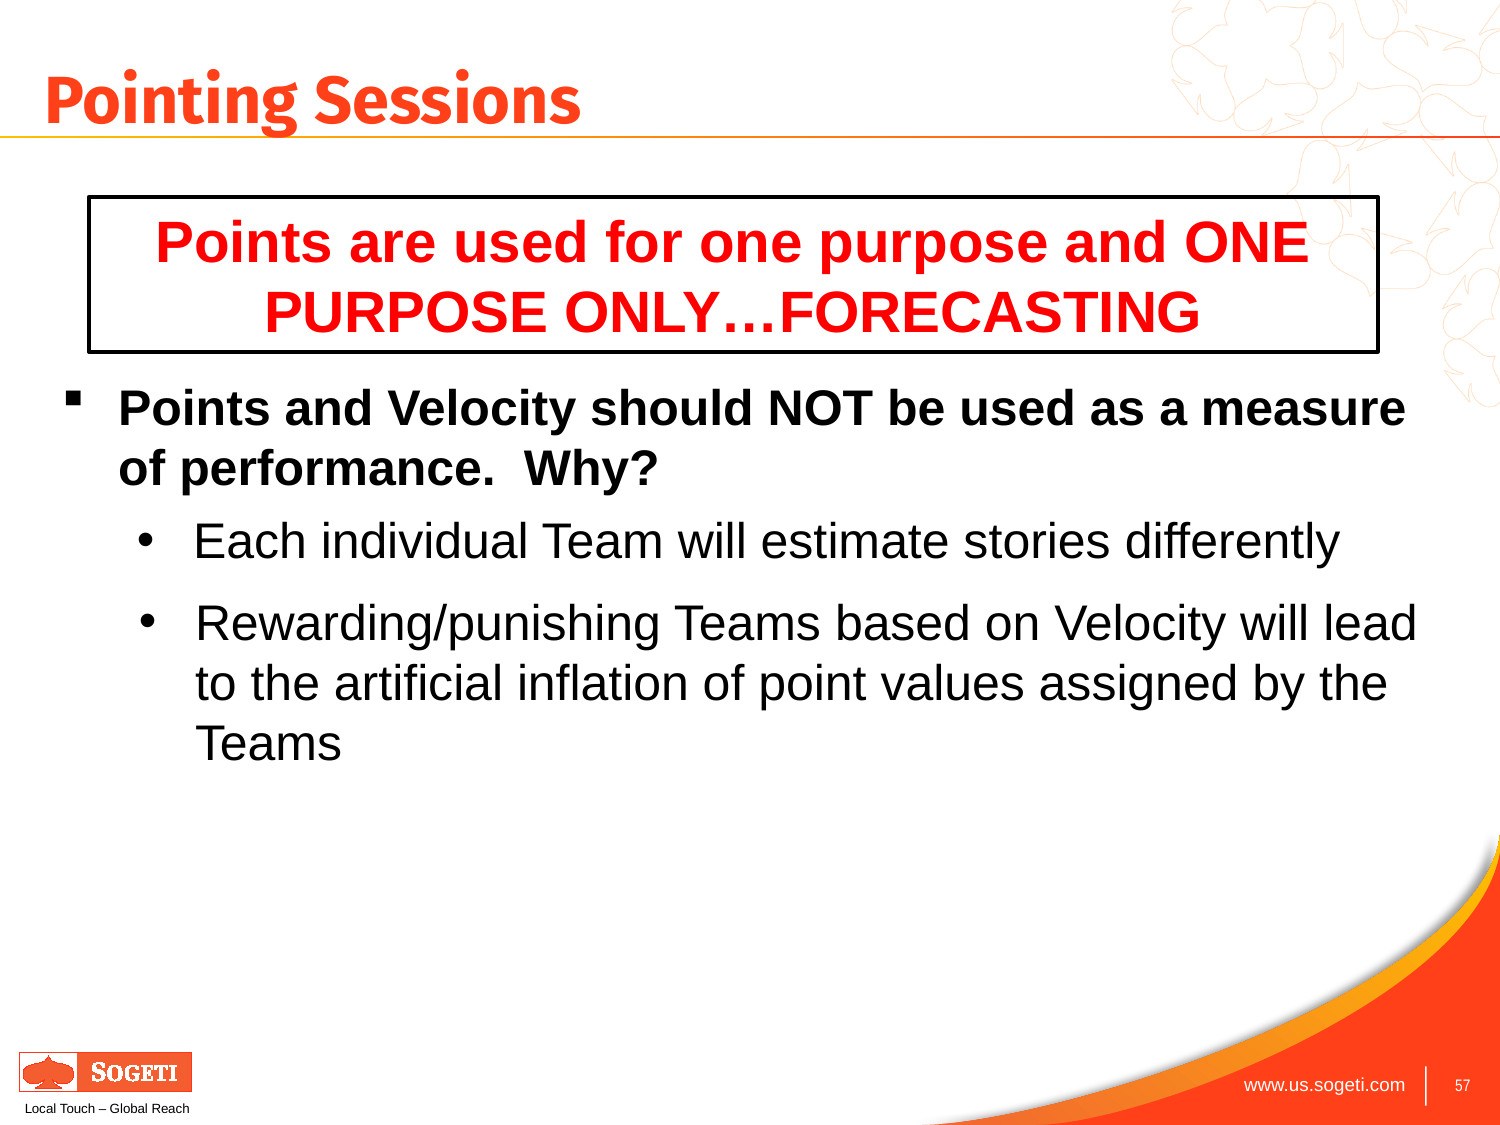

# Pointing Sessions
Points are used for one purpose and ONE PURPOSE ONLY…FORECASTING
Points and Velocity should NOT be used as a measure of performance.  Why?
Each individual Team will estimate stories differently
Rewarding/punishing Teams based on Velocity will lead to the artificial inflation of point values assigned by the Teams